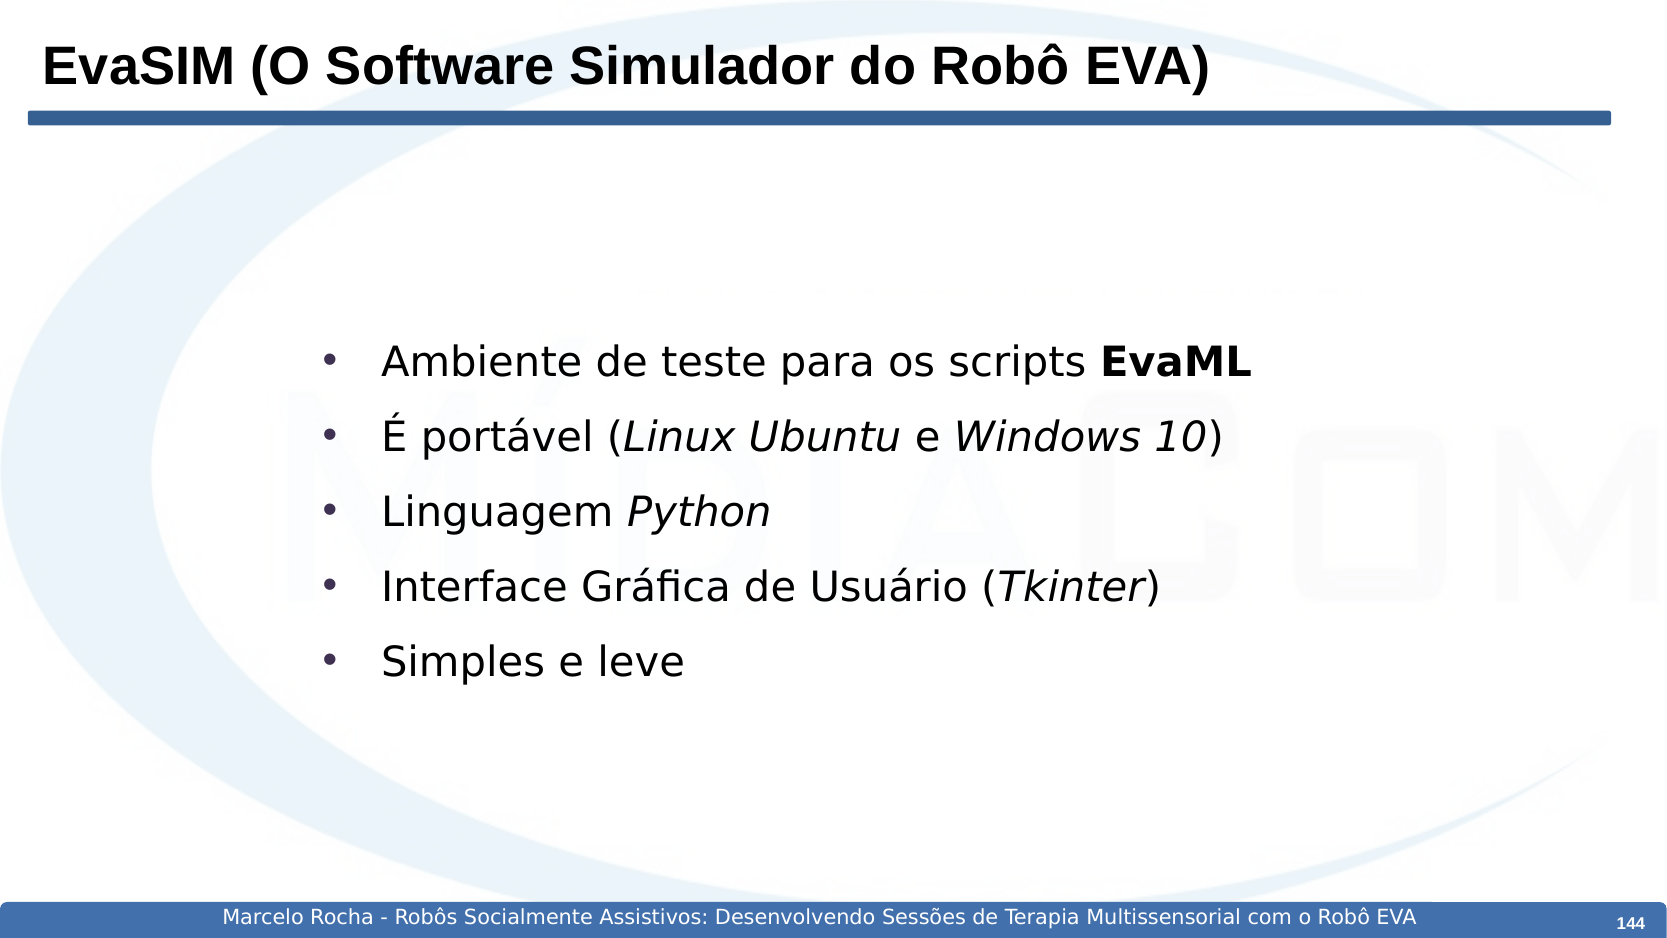

# EvaSIM (O Software Simulador do Robô EVA)
Ambiente de teste para os scripts EvaML
É portável (Linux Ubuntu e Windows 10)
Linguagem Python
Interface Gráfica de Usuário (Tkinter)
Simples e leve
Marcelo Rocha - Robôs Socialmente Assistivos: Desenvolvendo Sessões de Terapia Multissensorial com o Robô EVA
144